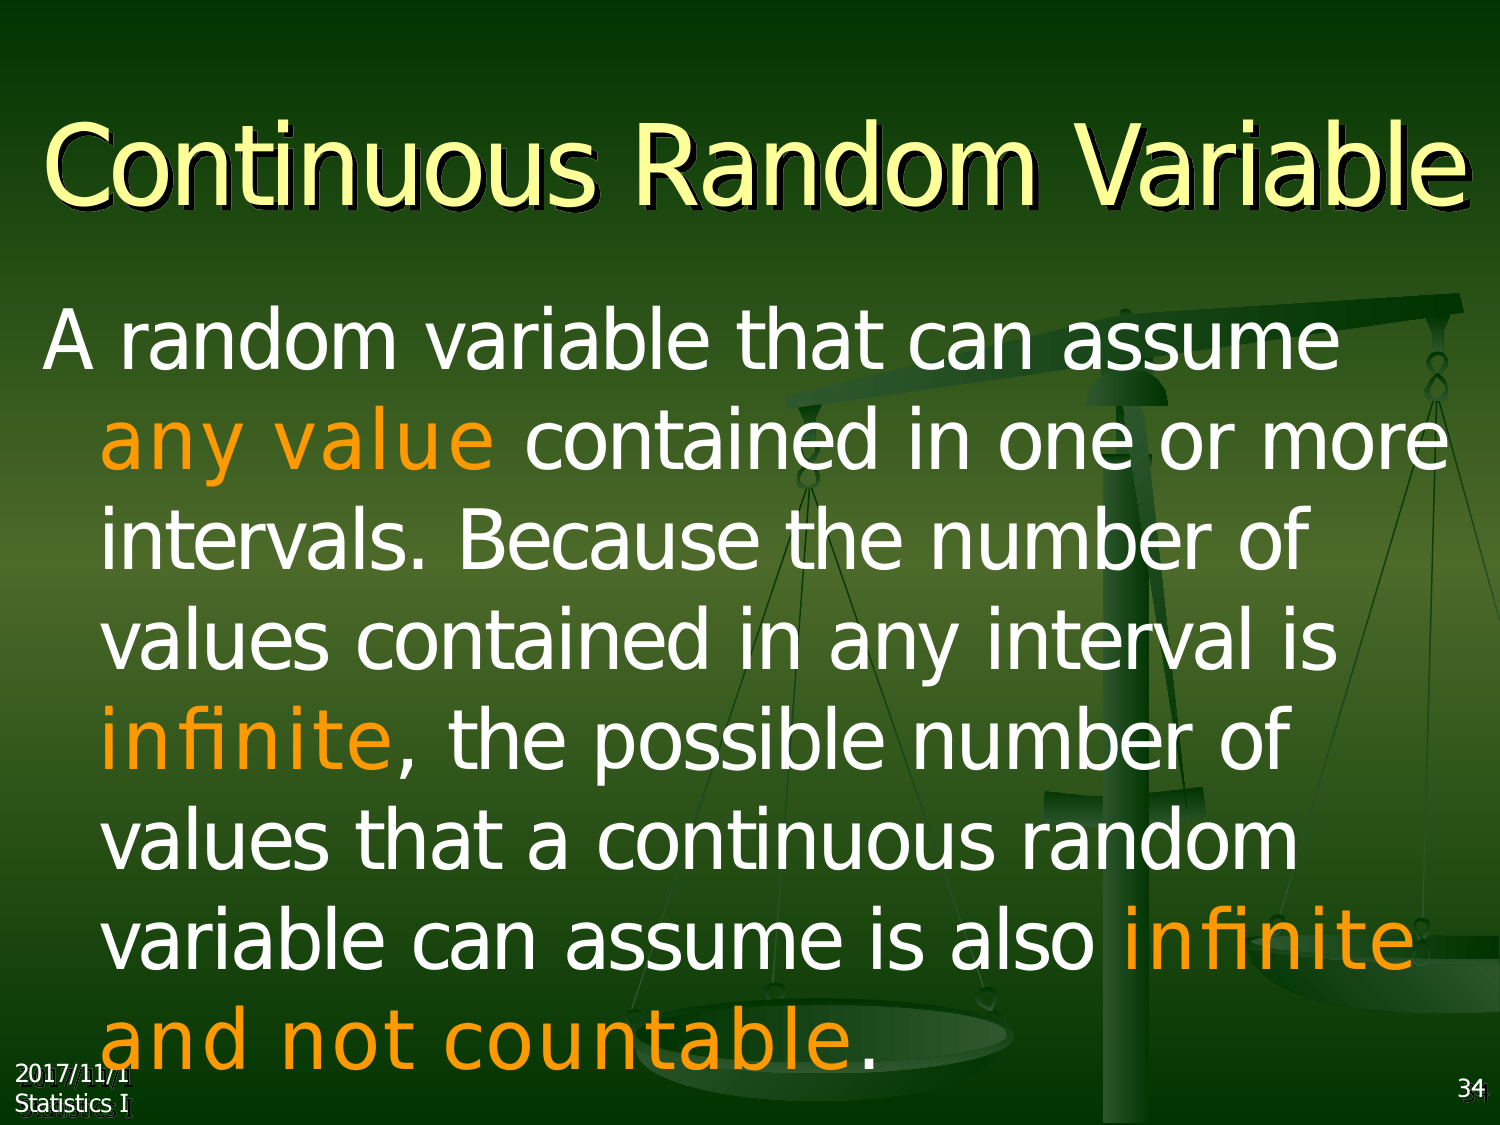

# Continuous Random Variable
A random variable that can assume any value contained in one or more intervals. Because the number of values contained in any interval is infinite, the possible number of values that a continuous random variable can assume is also infinite and not countable.
2017/11/1
Statistics I
34